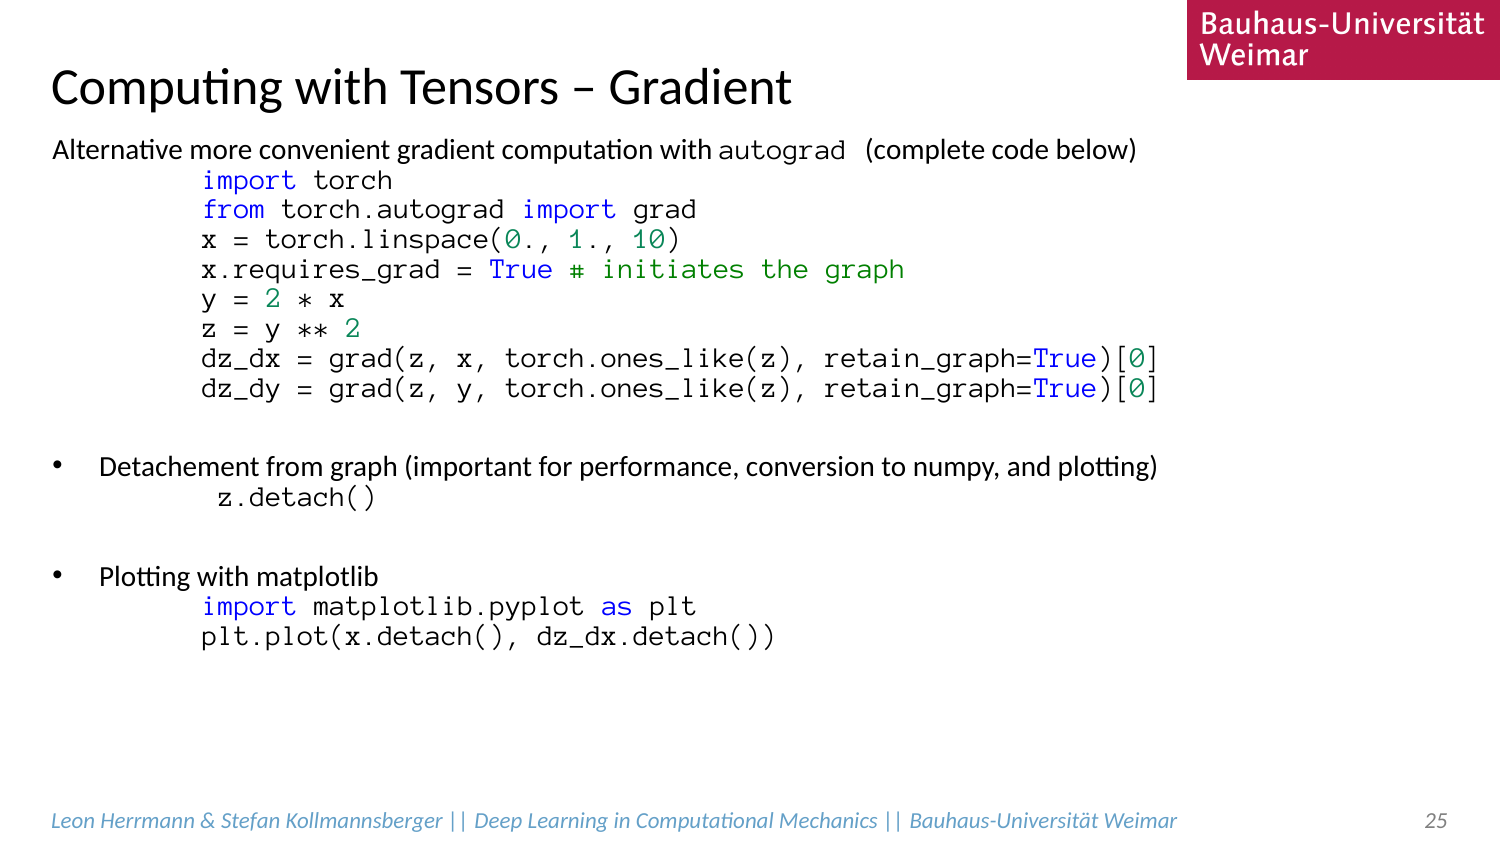

# Computing with Tensors – Gradient
Alternative more convenient gradient computation with autograd (complete code below)
	import torch
	from torch.autograd import grad
	x = torch.linspace(0., 1., 10)
	x.requires_grad = True # initiates the graph
	y = 2 * x
	z = y ** 2
	dz_dx = grad(z, x, torch.ones_like(z), retain_graph=True)[0]
	dz_dy = grad(z, y, torch.ones_like(z), retain_graph=True)[0]

Detachement from graph (important for performance, conversion to numpy, and plotting)
	 z.detach()

Plotting with matplotlib
	import matplotlib.pyplot as plt
	plt.plot(x.detach(), dz_dx.detach())

Leon Herrmann & Stefan Kollmannsberger || Deep Learning in Computational Mechanics || Bauhaus-Universität Weimar
25